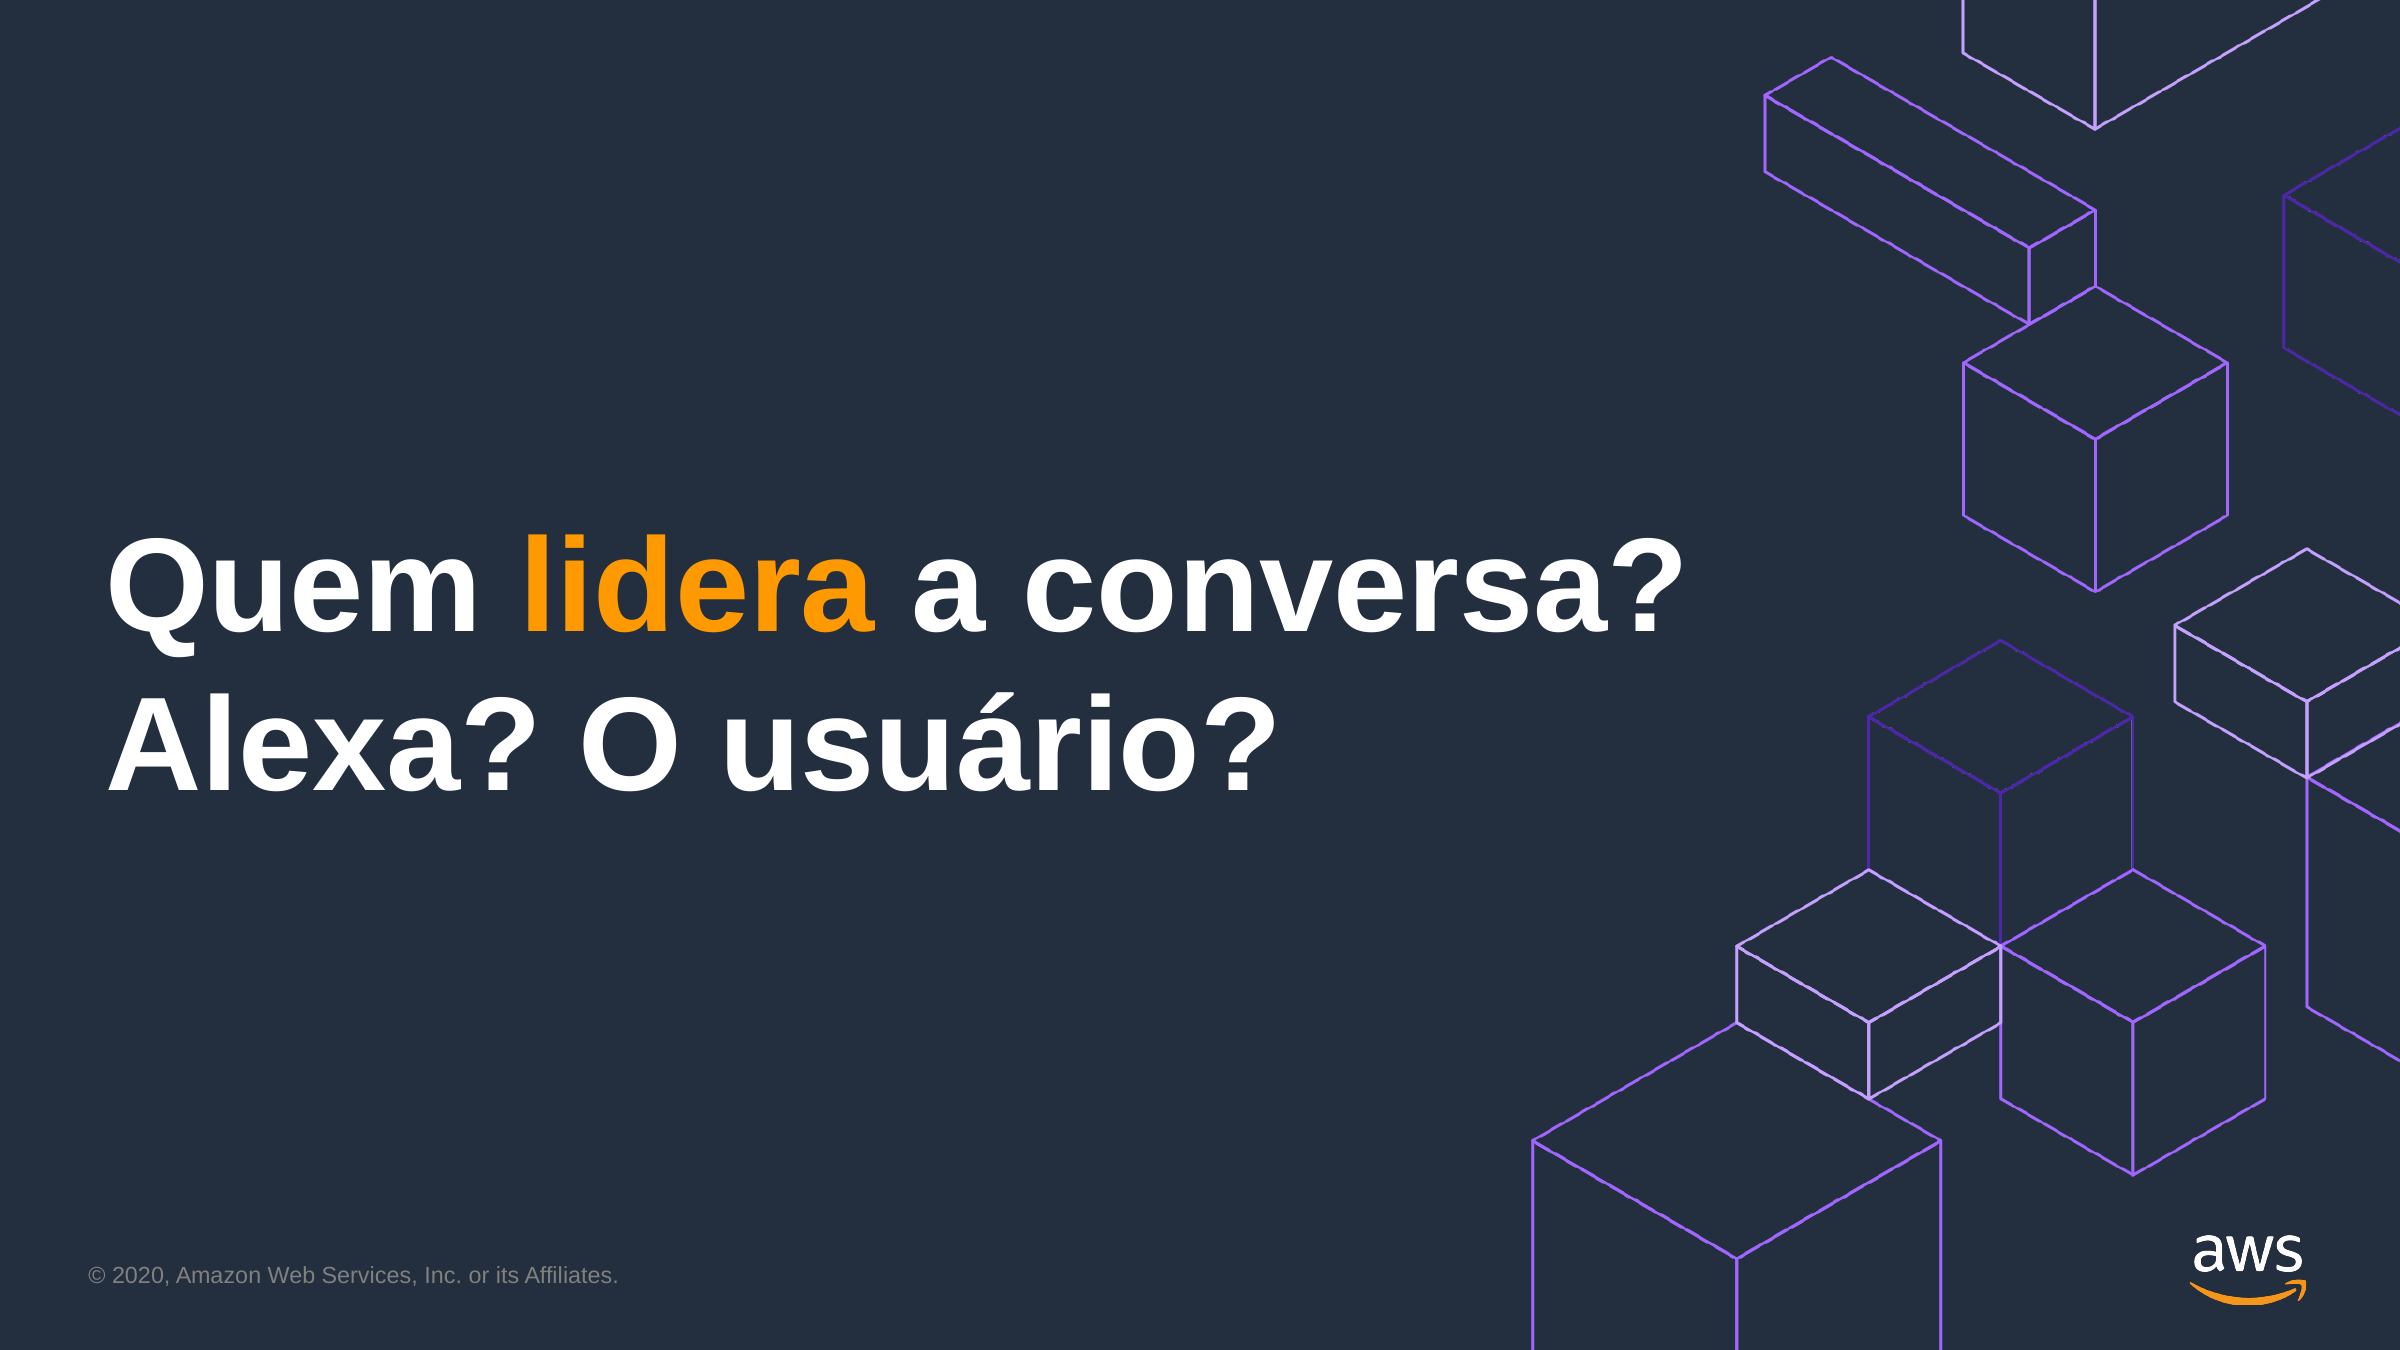

# Quem lidera a conversa? Alexa? O usuário?